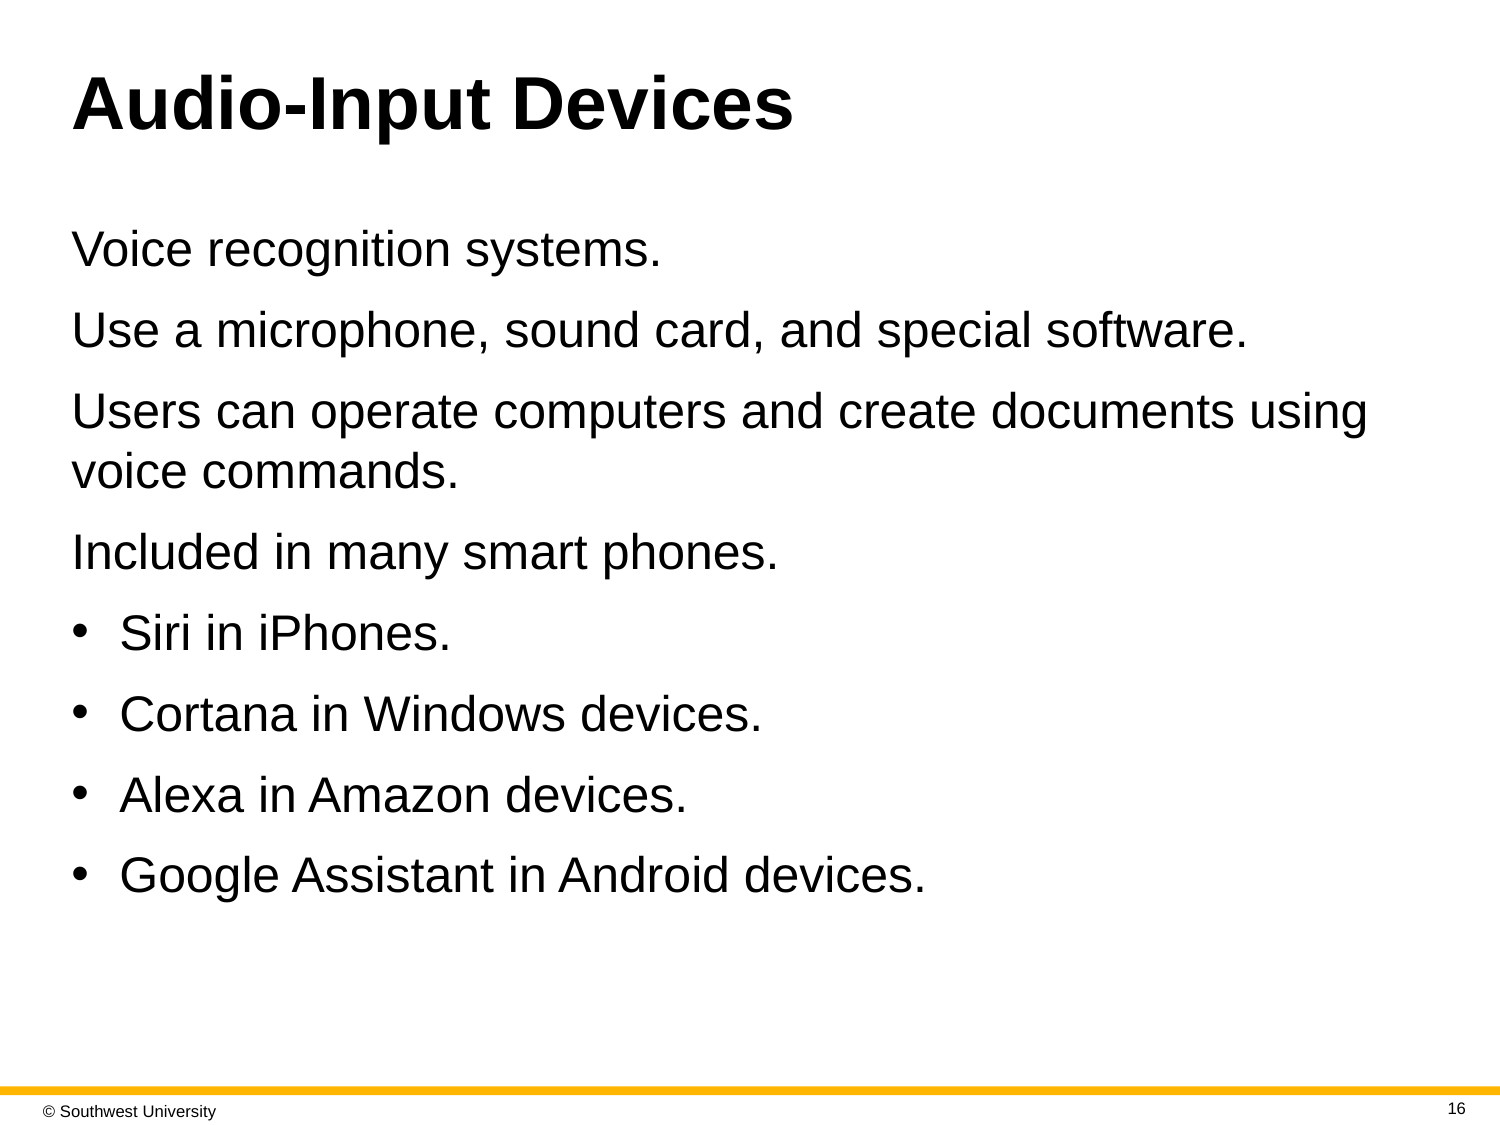

# Audio-Input Devices
Voice recognition systems.
Use a microphone, sound card, and special software.
Users can operate computers and create documents using voice commands.
Included in many smart phones.
Siri in iPhones.
Cortana in Windows devices.
Alexa in Amazon devices.
Google Assistant in Android devices.
16